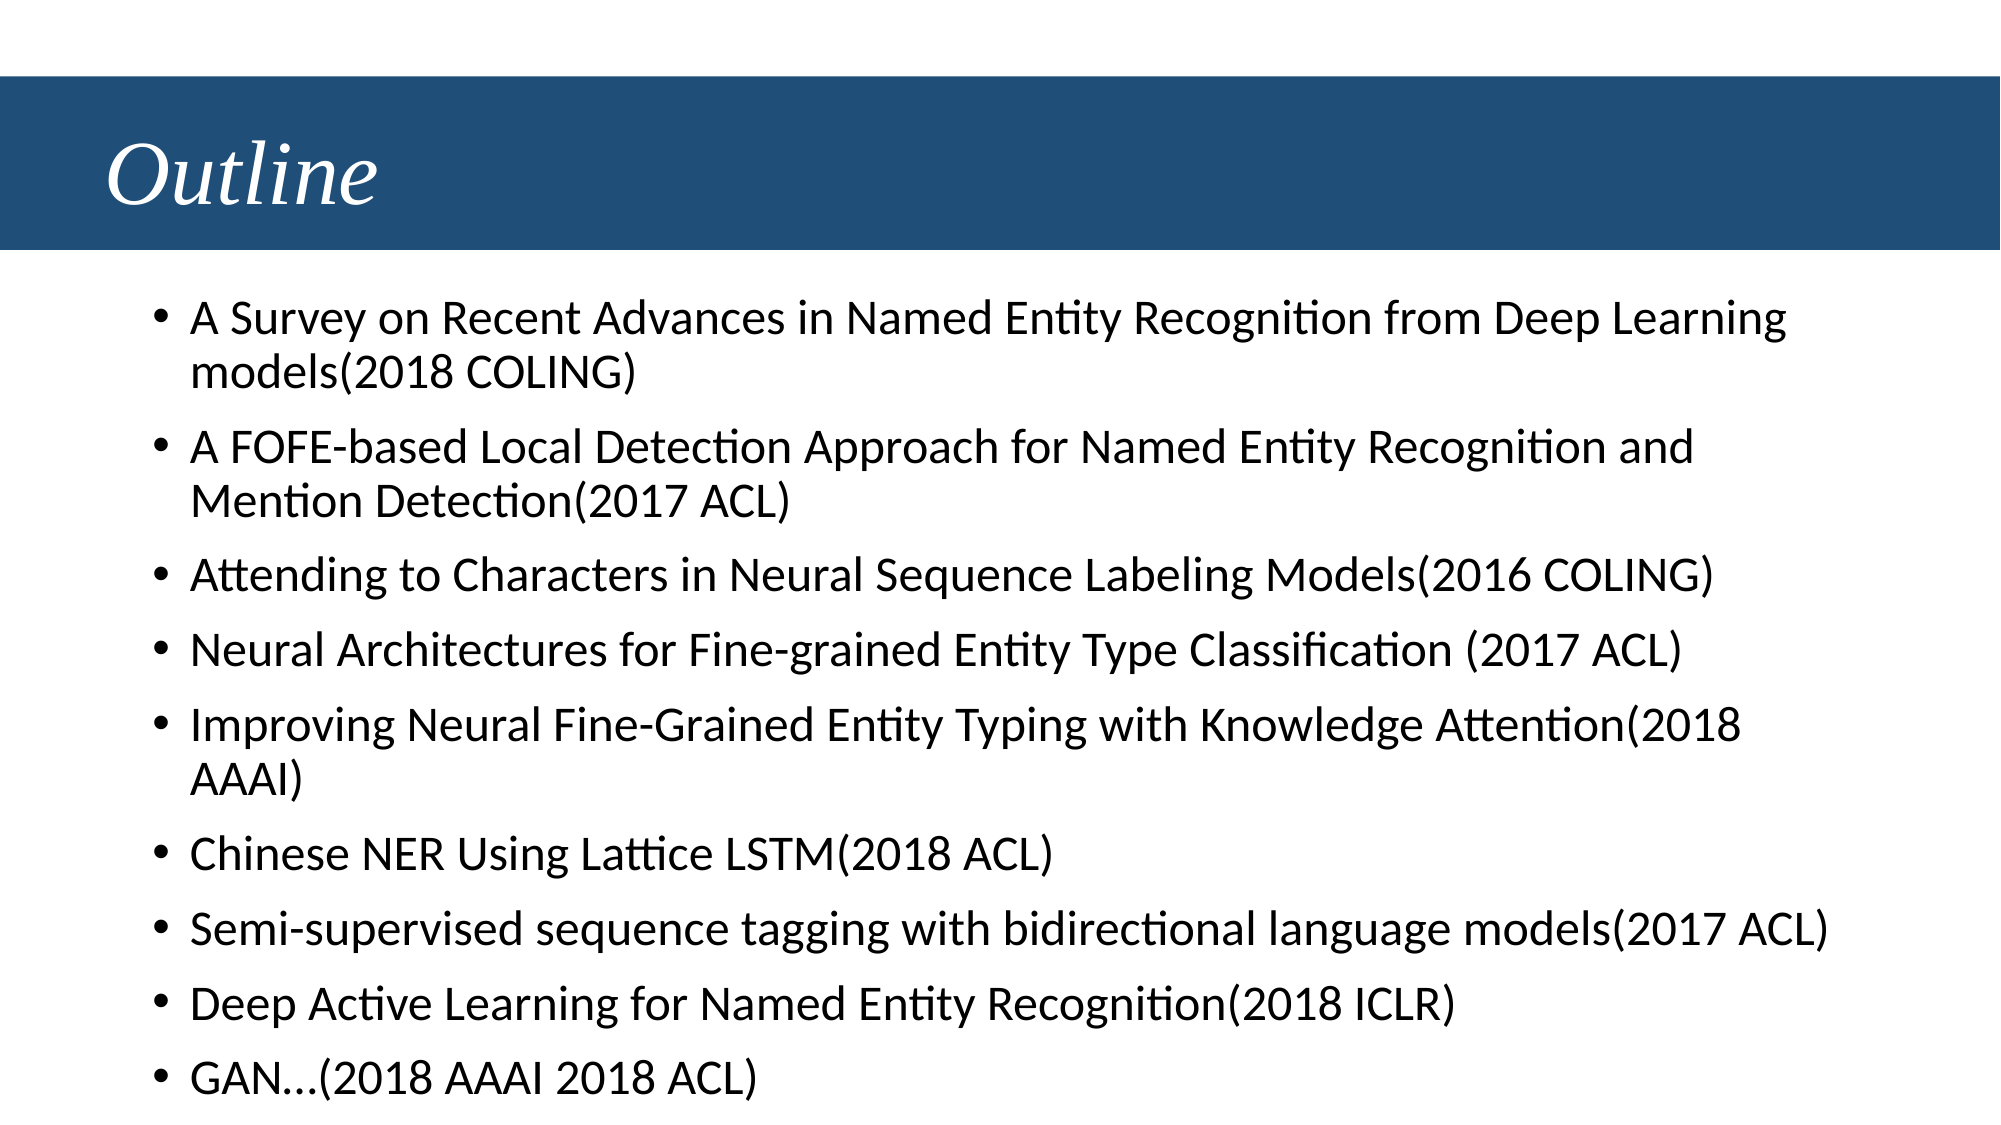

# Outline

A Survey on Recent Advances in Named Entity Recognition from Deep Learning models(2018 COLING)
A FOFE-based Local Detection Approach for Named Entity Recognition and Mention Detection(2017 ACL)
Attending to Characters in Neural Sequence Labeling Models(2016 COLING)
Neural Architectures for Fine-grained Entity Type Classification (2017 ACL)
Improving Neural Fine-Grained Entity Typing with Knowledge Attention(2018 AAAI)
Chinese NER Using Lattice LSTM(2018 ACL)
Semi-supervised sequence tagging with bidirectional language models(2017 ACL)
Deep Active Learning for Named Entity Recognition(2018 ICLR)
GAN…(2018 AAAI 2018 ACL)